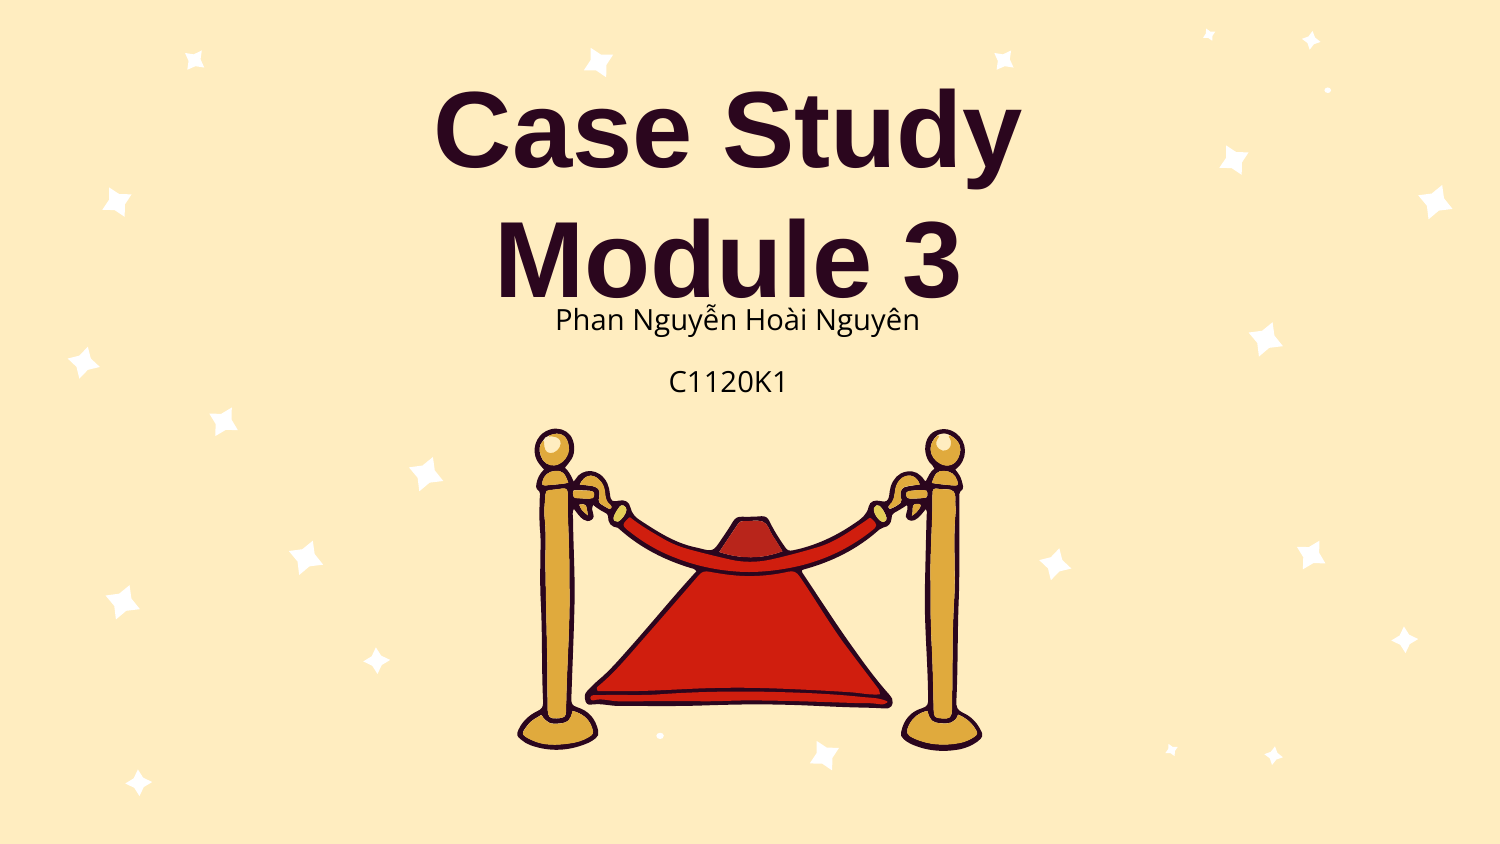

# Case Study Module 3
Phan Nguyễn Hoài Nguyên
C1120K1